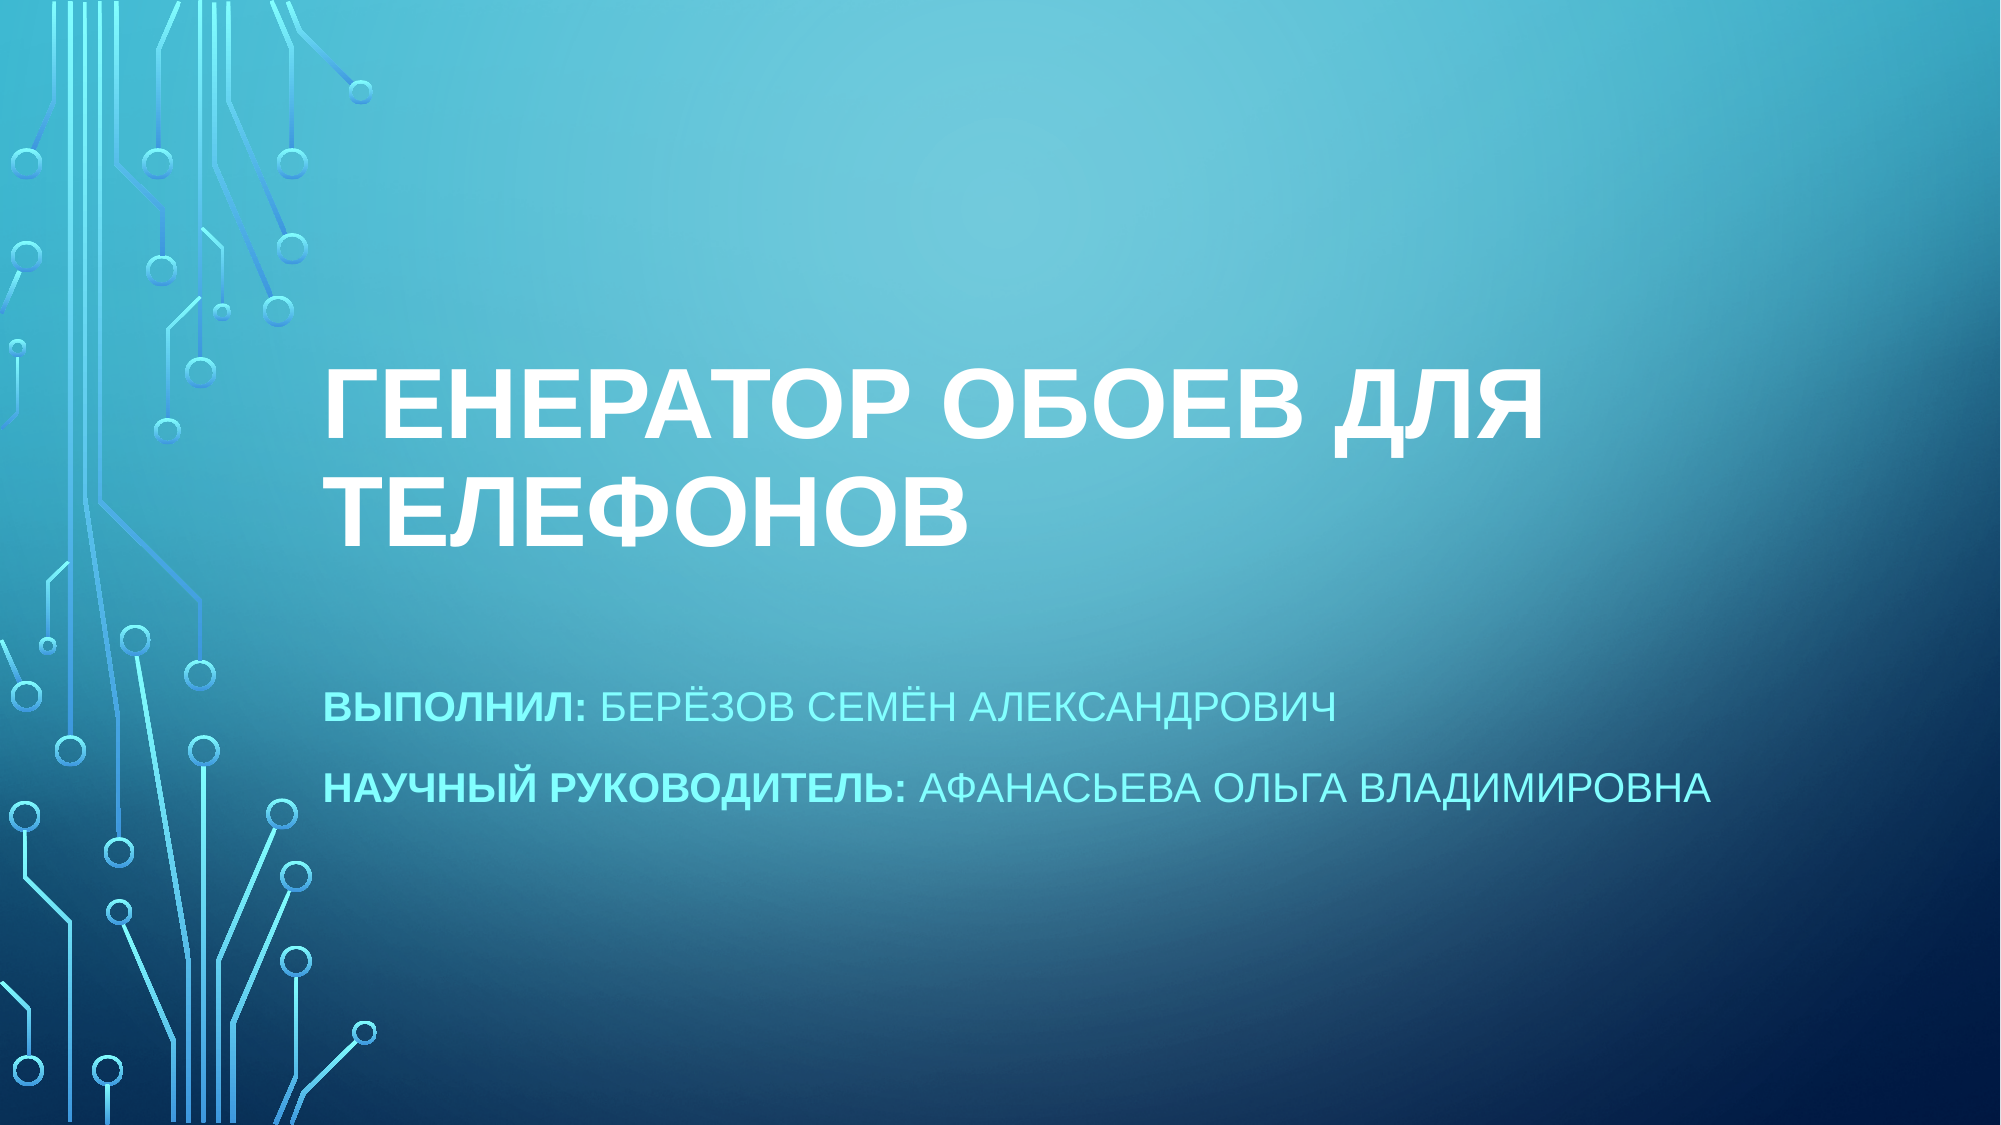

# Генератор обоев для телефонов
Выполнил: Берёзов Семён Александрович
Научный руководитель: Афанасьева Ольга Владимировна